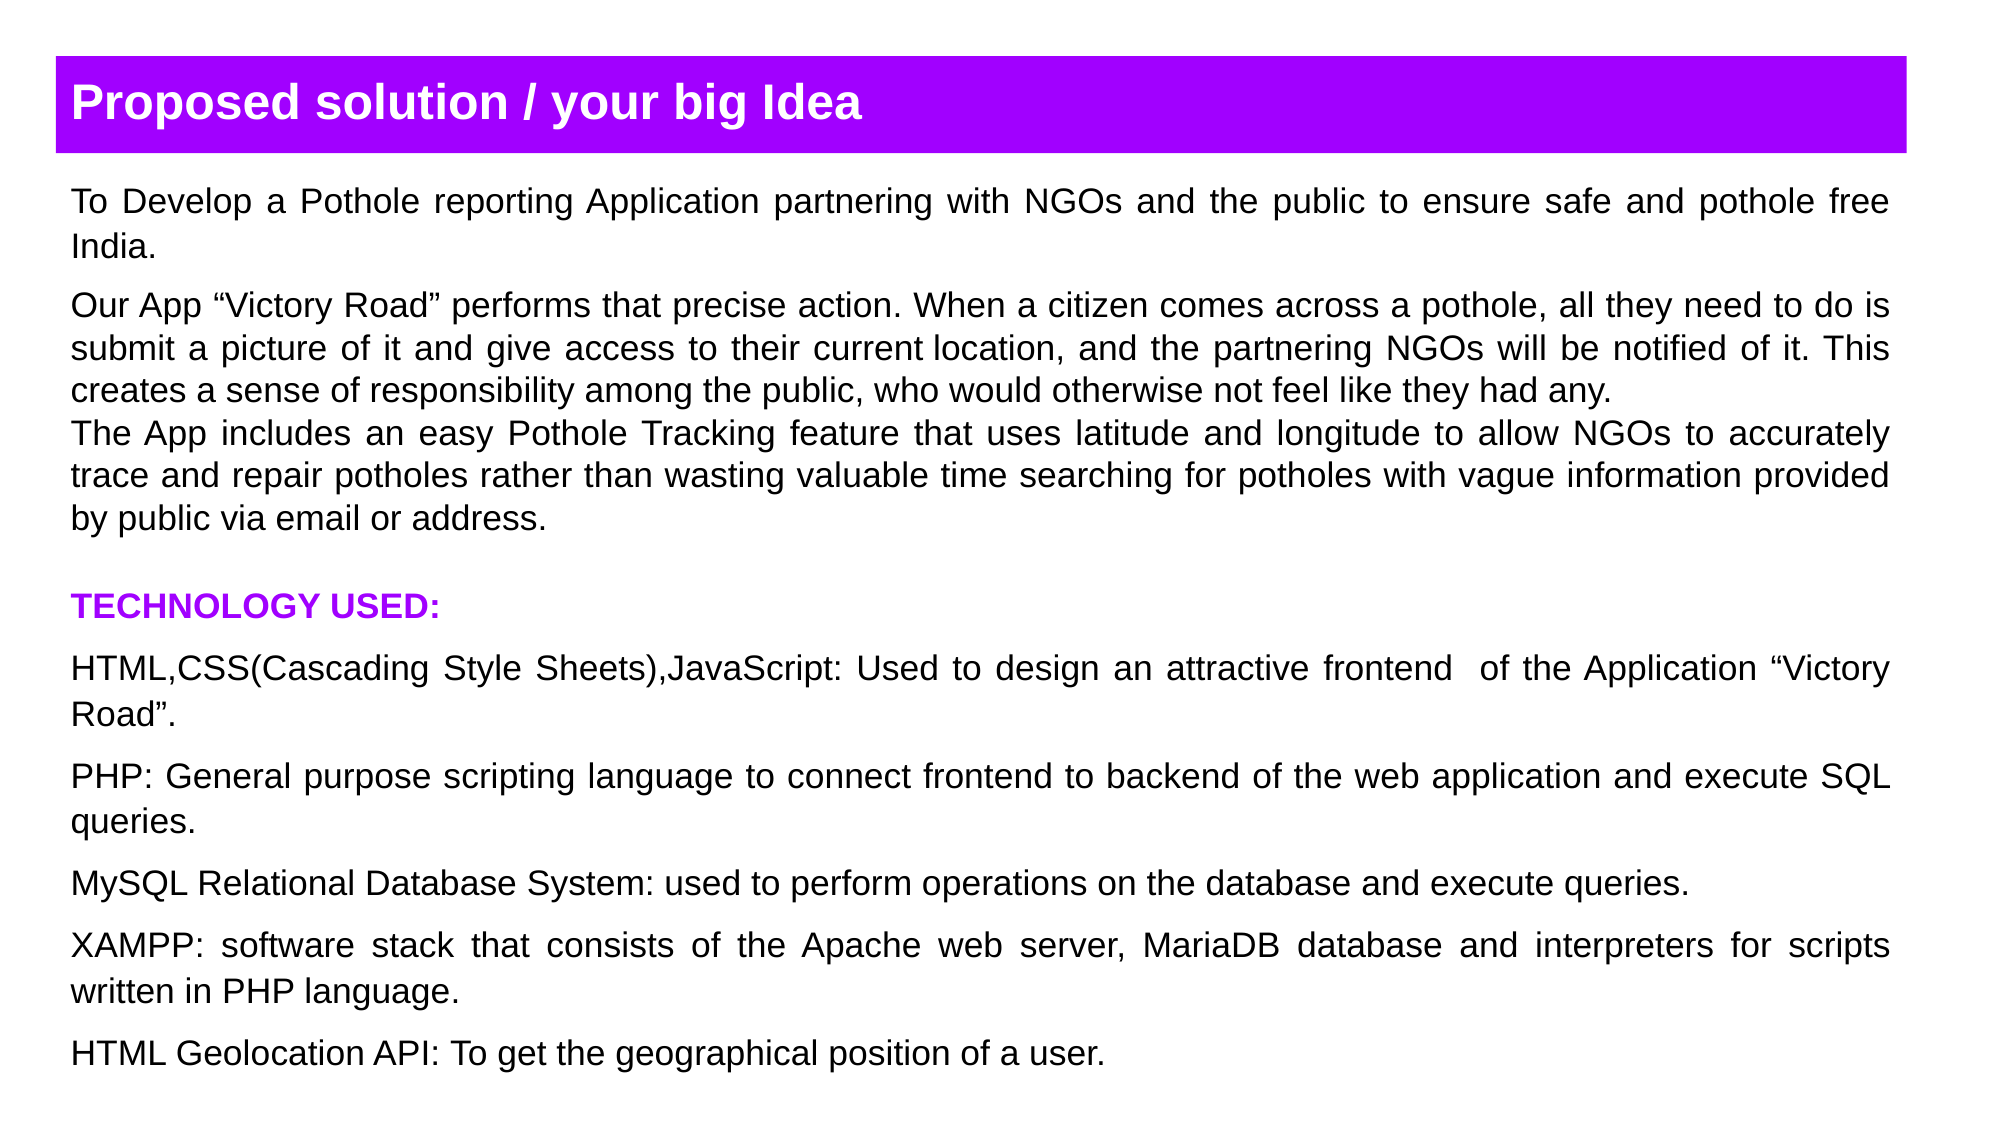

Proposed solution / your big Idea
To Develop a Pothole reporting Application partnering with NGOs and the public to ensure safe and pothole free India.
Our App “Victory Road” performs that precise action. When a citizen comes across a pothole, all they need to do is submit a picture of it and give access to their current location, and the partnering NGOs will be notified of it. This creates a sense of responsibility among the public, who would otherwise not feel like they had any.
The App includes an easy Pothole Tracking feature that uses latitude and longitude to allow NGOs to accurately trace and repair potholes rather than wasting valuable time searching for potholes with vague information provided by public via email or address.

TECHNOLOGY USED:
HTML,CSS(Cascading Style Sheets),JavaScript: Used to design an attractive frontend  of the Application “Victory Road”.
PHP: General purpose scripting language to connect frontend to backend of the web application and execute SQL queries.
MySQL Relational Database System: used to perform operations on the database and execute queries.
XAMPP: software stack that consists of the Apache web server, MariaDB database and interpreters for scripts written in PHP language.
HTML Geolocation API: To get the geographical position of a user.